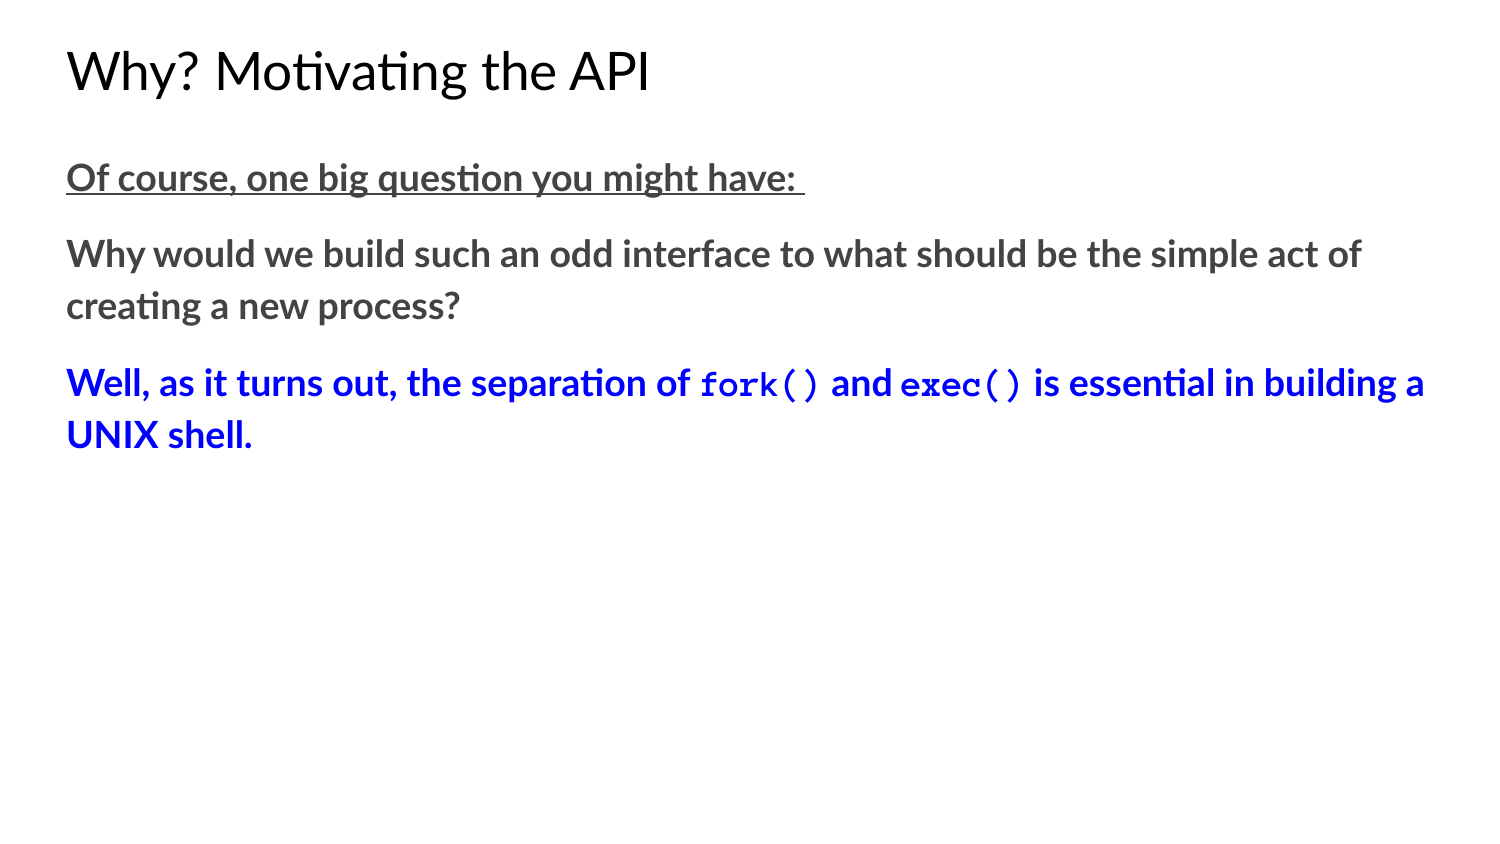

# Why? Motivating the API
Of course, one big question you might have:
Why would we build such an odd interface to what should be the simple act of creating a new process?
Well, as it turns out, the separation of fork() and exec() is essential in building a UNIX shell.